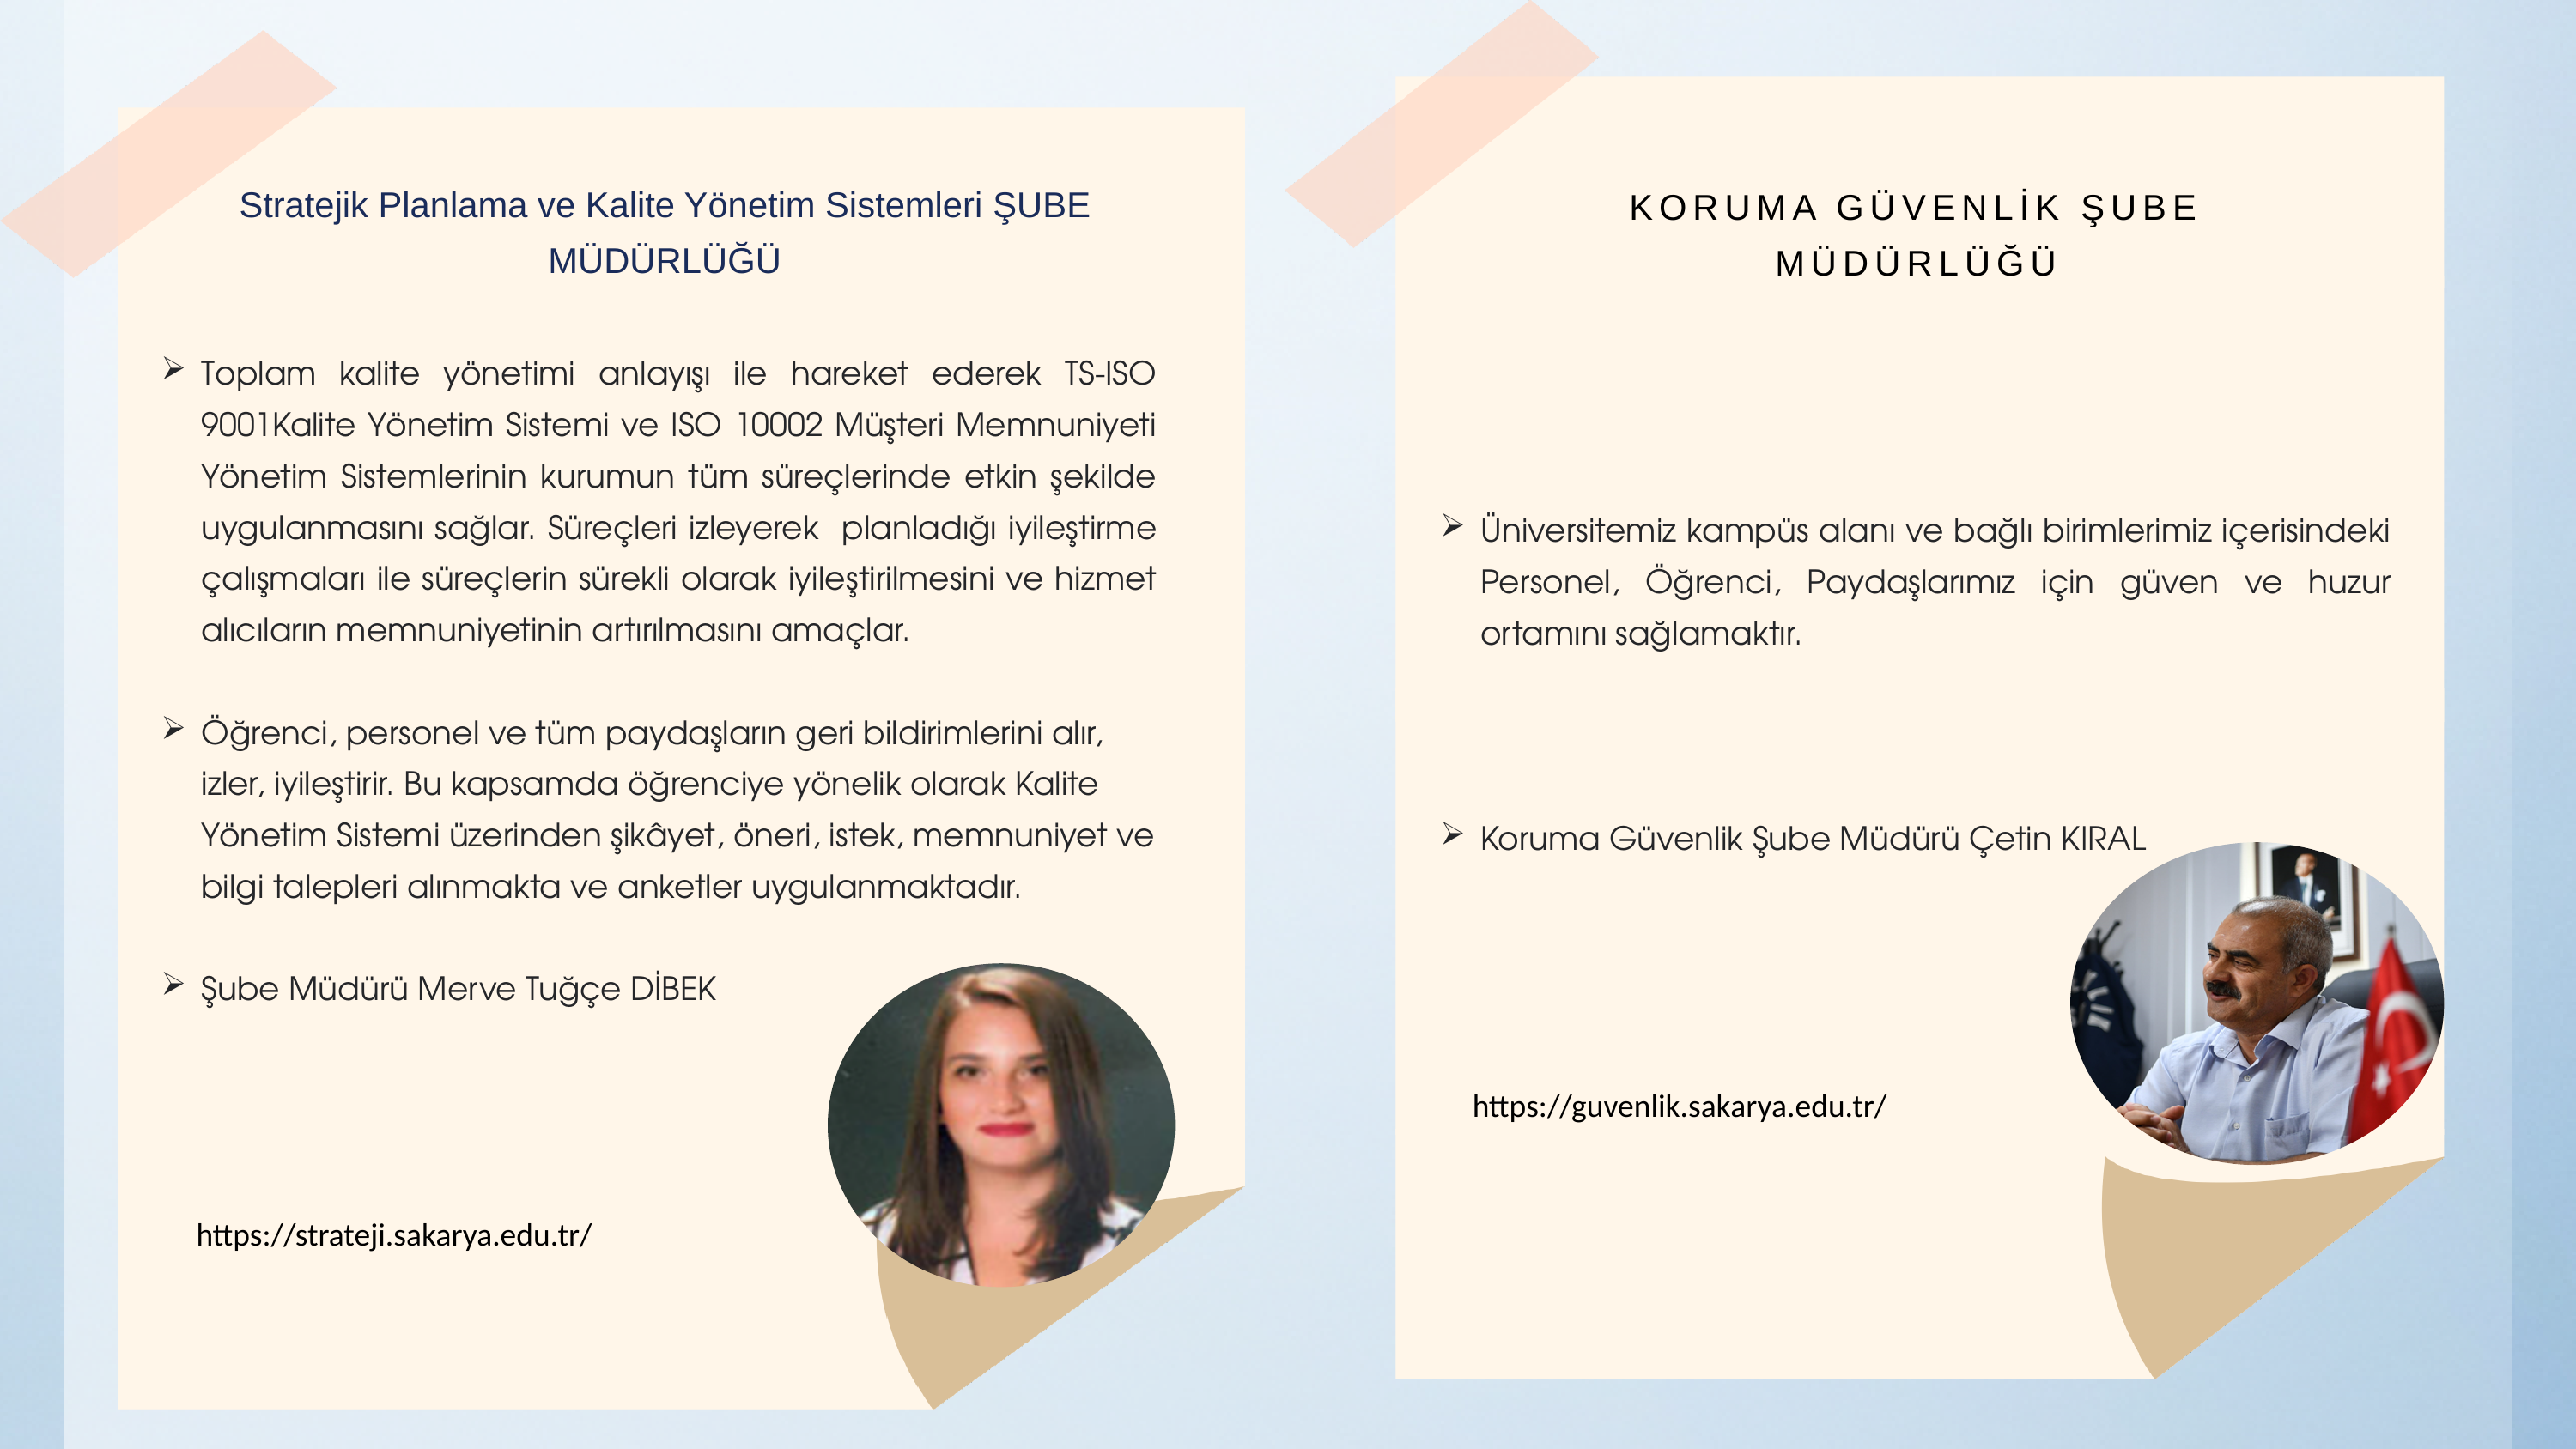

Stratejik Planlama ve Kalite Yönetim Sistemleri ŞUBE MÜDÜRLÜĞÜ
KORUMA GÜVENLİK ŞUBE MÜDÜRLÜĞÜ
Toplam kalite yönetimi anlayışı ile hareket ederek TS-ISO 9001Kalite Yönetim Sistemi ve ISO 10002 Müşteri Memnuniyeti Yönetim Sistemlerinin kurumun tüm süreçlerinde etkin şekilde uygulanmasını sağlar. Süreçleri izleyerek  planladığı iyileştirme çalışmaları ile süreçlerin sürekli olarak iyileştirilmesini ve hizmet alıcıların memnuniyetinin artırılmasını amaçlar.

Öğrenci, personel ve tüm paydaşların geri bildirimlerini alır, izler, iyileştirir. Bu kapsamda öğrenciye yönelik olarak Kalite Yönetim Sistemi üzerinden şikâyet, öneri, istek, memnuniyet ve bilgi talepleri alınmakta ve anketler uygulanmaktadır.

Şube Müdürü Merve Tuğçe DİBEK
Üniversitemiz kampüs alanı ve bağlı birimlerimiz içerisindeki Personel, Öğrenci, Paydaşlarımız için güven ve huzur ortamını sağlamaktır.

Koruma Güvenlik Şube Müdürü Çetin KIRAL

https://guvenlik.sakarya.edu.tr/
https://strateji.sakarya.edu.tr/